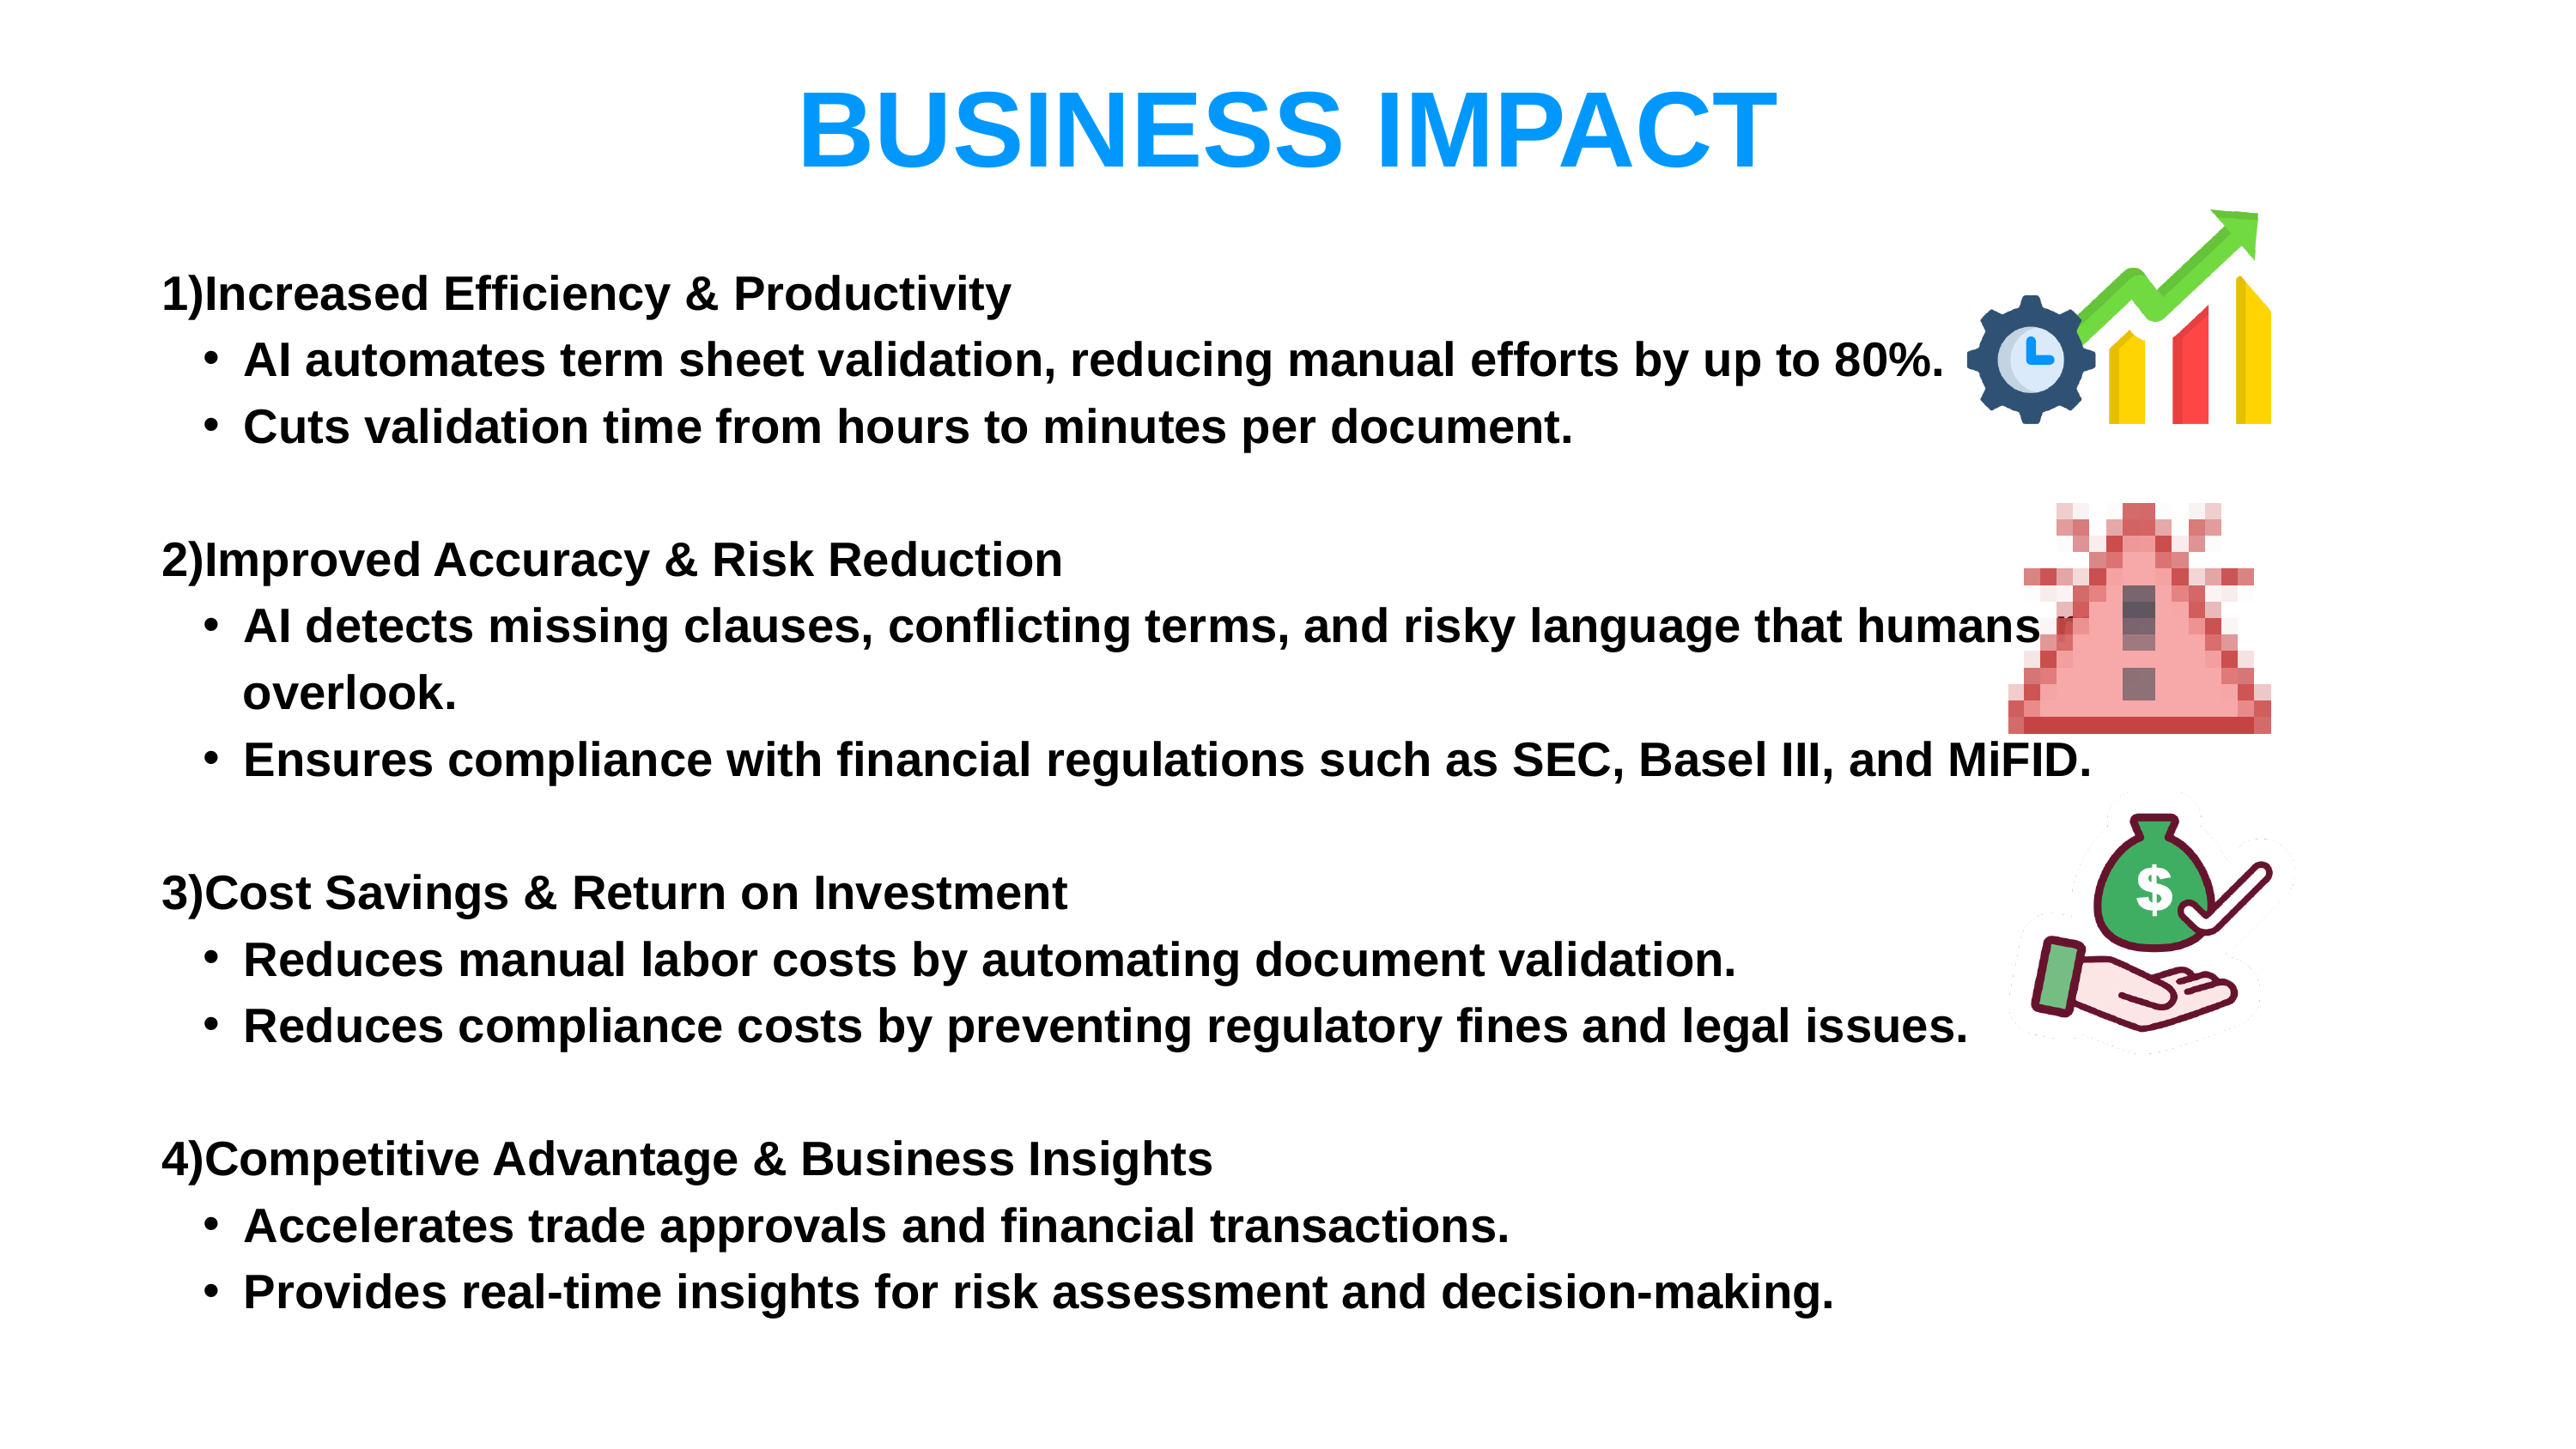

BUSINESS IMPACT

1)Increased Efficiency & Productivity
AI automates term sheet validation, reducing manual efforts by up to 80%.
Cuts validation time from hours to minutes per document.

2)Improved Accuracy & Risk Reduction
AI detects missing clauses, conflicting terms, and risky language that humans may
      overlook.
Ensures compliance with financial regulations such as SEC, Basel III, and MiFID.

3)Cost Savings & Return on Investment
Reduces manual labor costs by automating document validation.
Reduces compliance costs by preventing regulatory fines and legal issues.

4)Competitive Advantage & Business Insights
Accelerates trade approvals and financial transactions.
Provides real-time insights for risk assessment and decision-making.